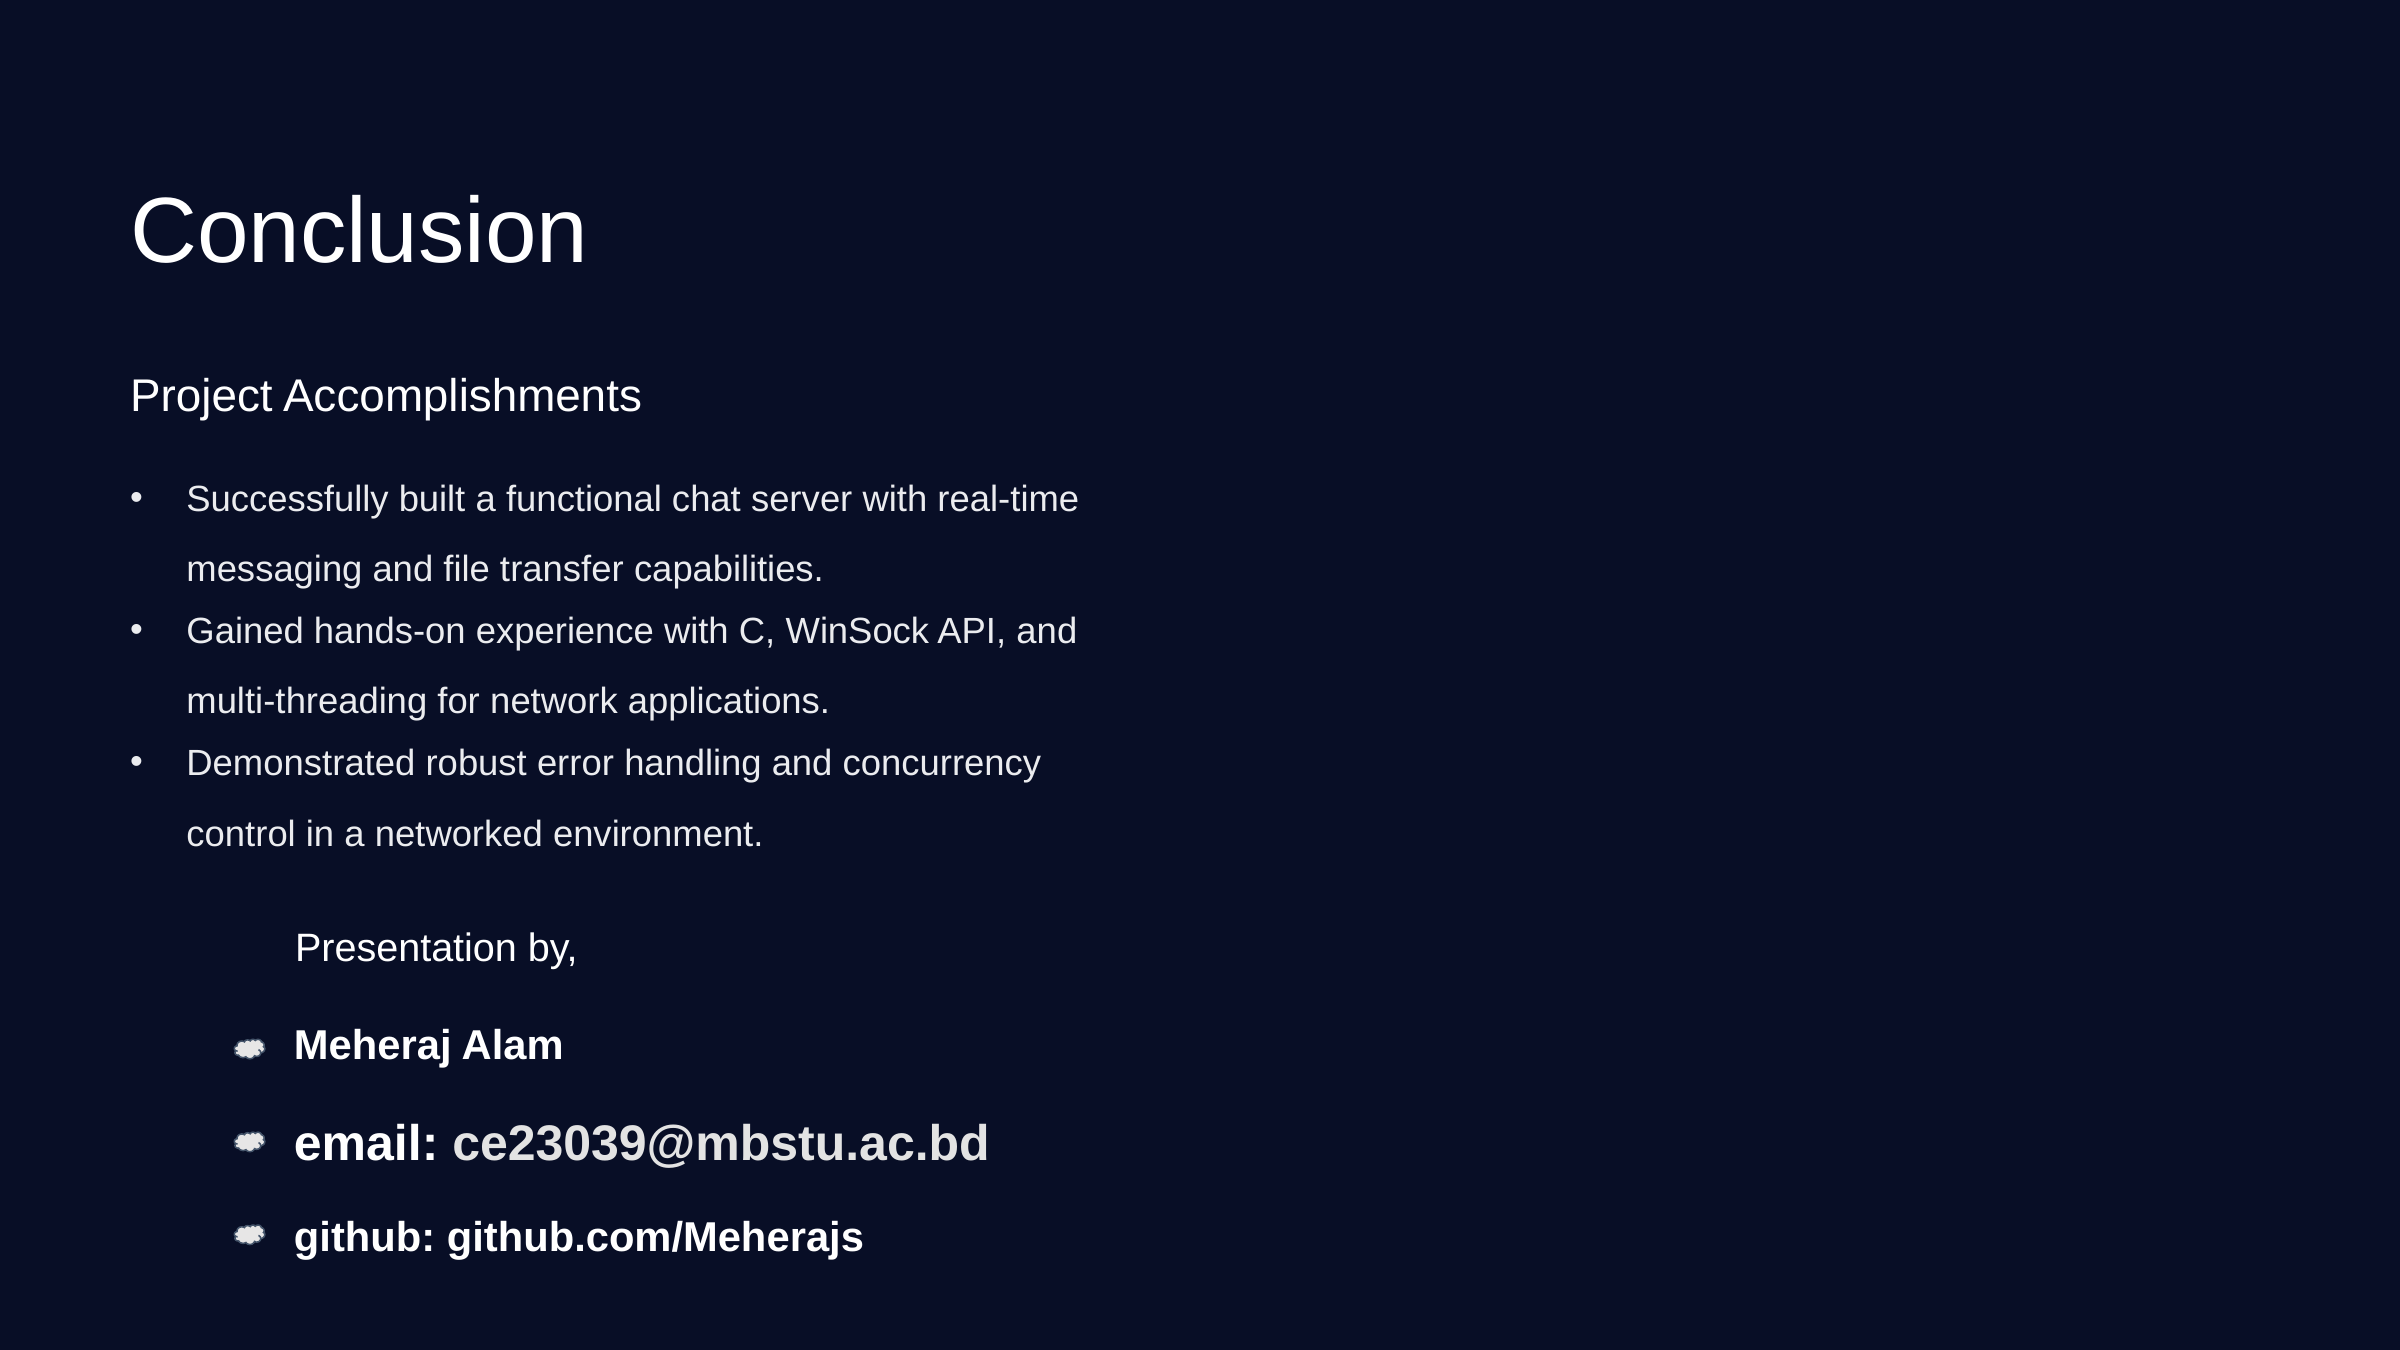

Conclusion
Project Accomplishments
Successfully built a functional chat server with real-time messaging and file transfer capabilities.
Gained hands-on experience with C, WinSock API, and multi-threading for network applications.
Demonstrated robust error handling and concurrency control in a networked environment.
Presentation by,
Meheraj Alam

email: ce23039@mbstu.ac.bd

github: github.com/Meherajs